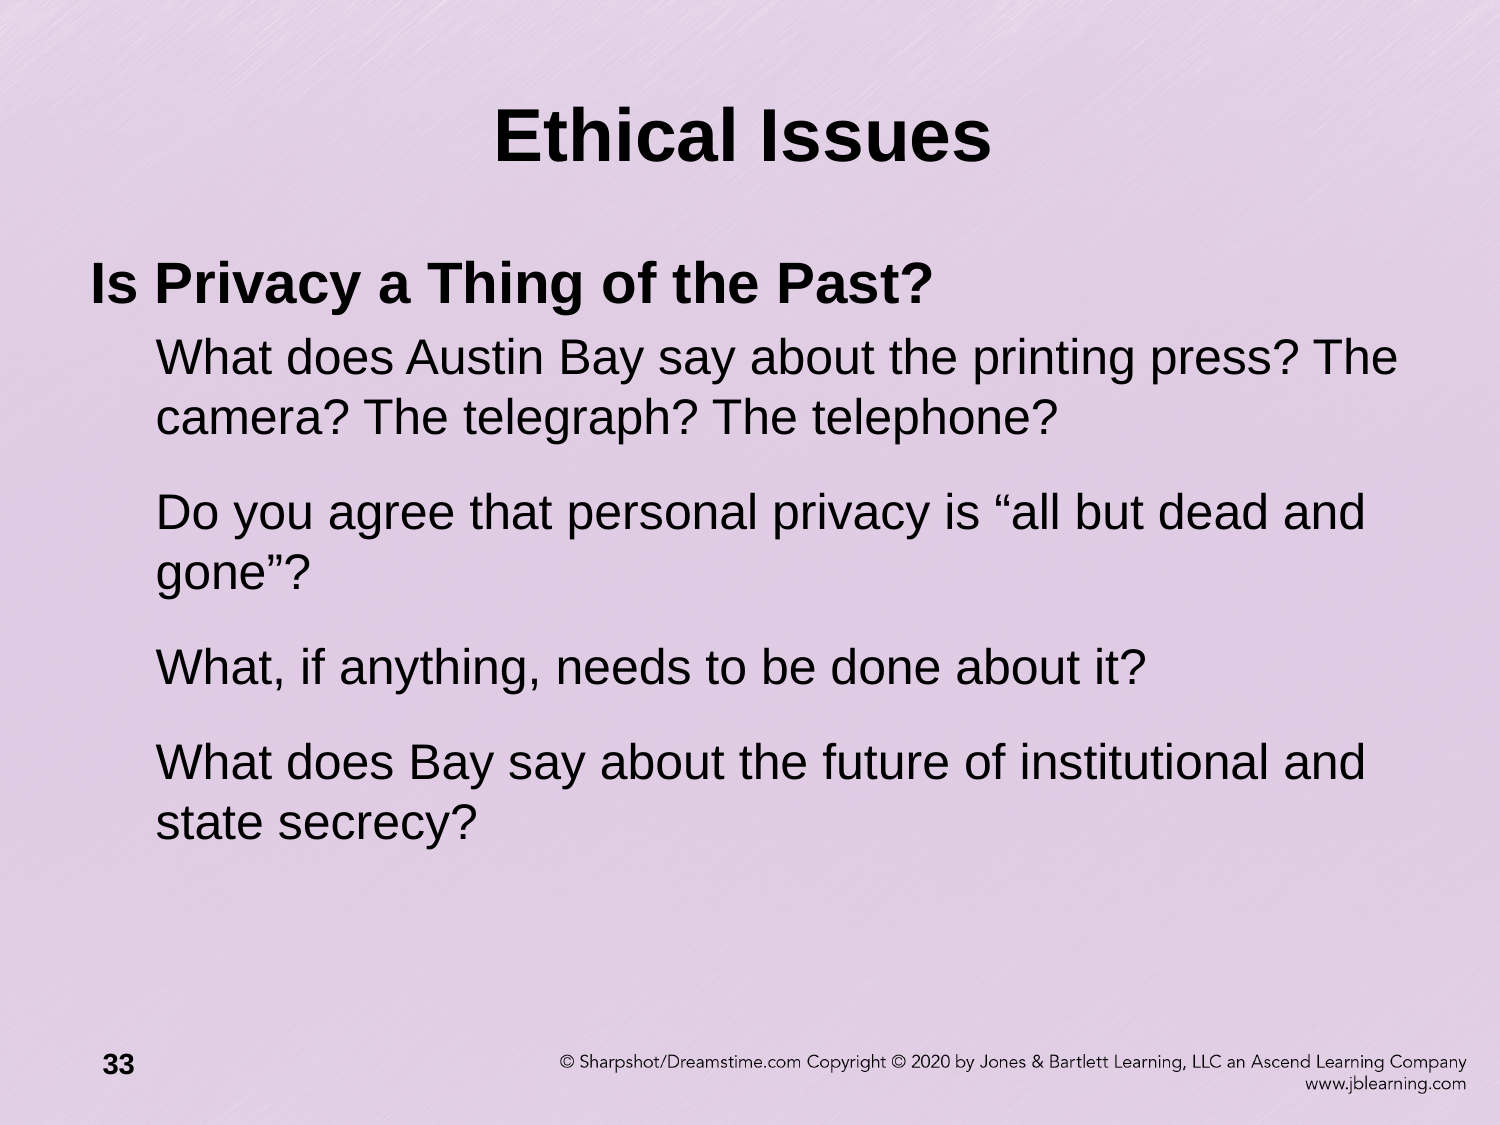

# Ethical Issues
Is Privacy a Thing of the Past?
What does Austin Bay say about the printing press? The camera? The telegraph? The telephone?
Do you agree that personal privacy is “all but dead and gone”?
What, if anything, needs to be done about it?
What does Bay say about the future of institutional and state secrecy?

33